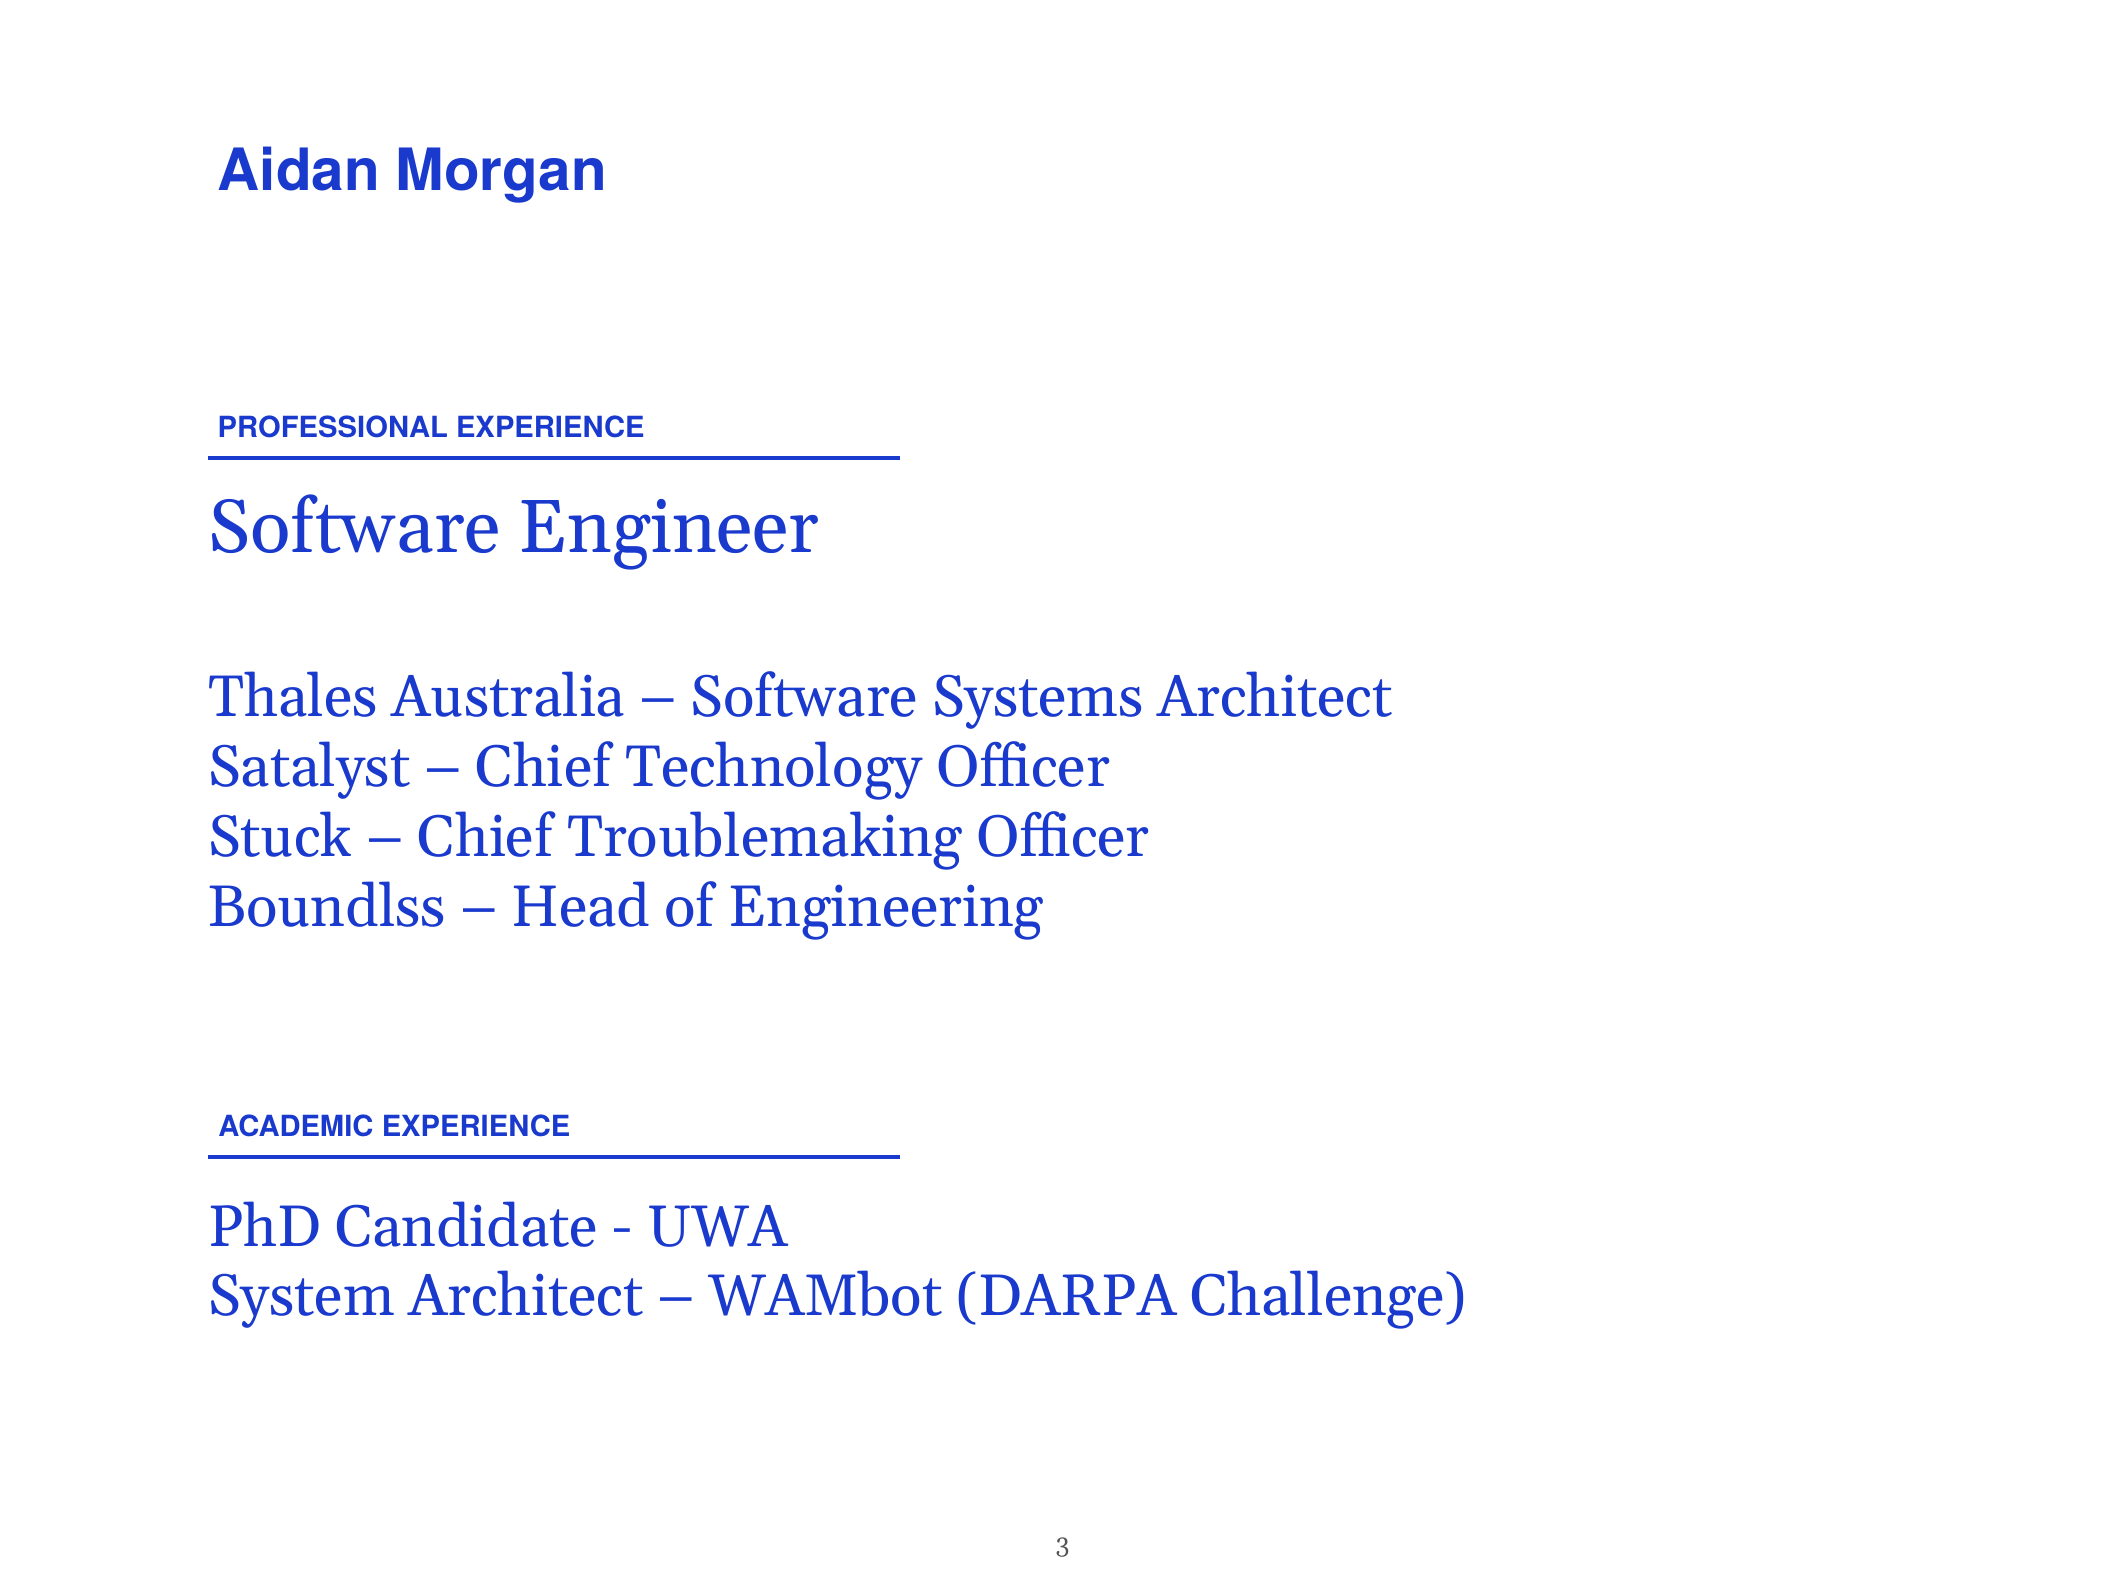

Aidan Morgan
PROFESSIONAL EXPERIENCE

Software Engineer

Thales Australia – Software Systems Architect
Satalyst – Chief Technology Officer
Stuck – Chief Troublemaking Officer
Boundlss – Head of Engineering

PhD Candidate - UWA
System Architect – WAMbot (DARPA Challenge)
ACADEMIC EXPERIENCE

3